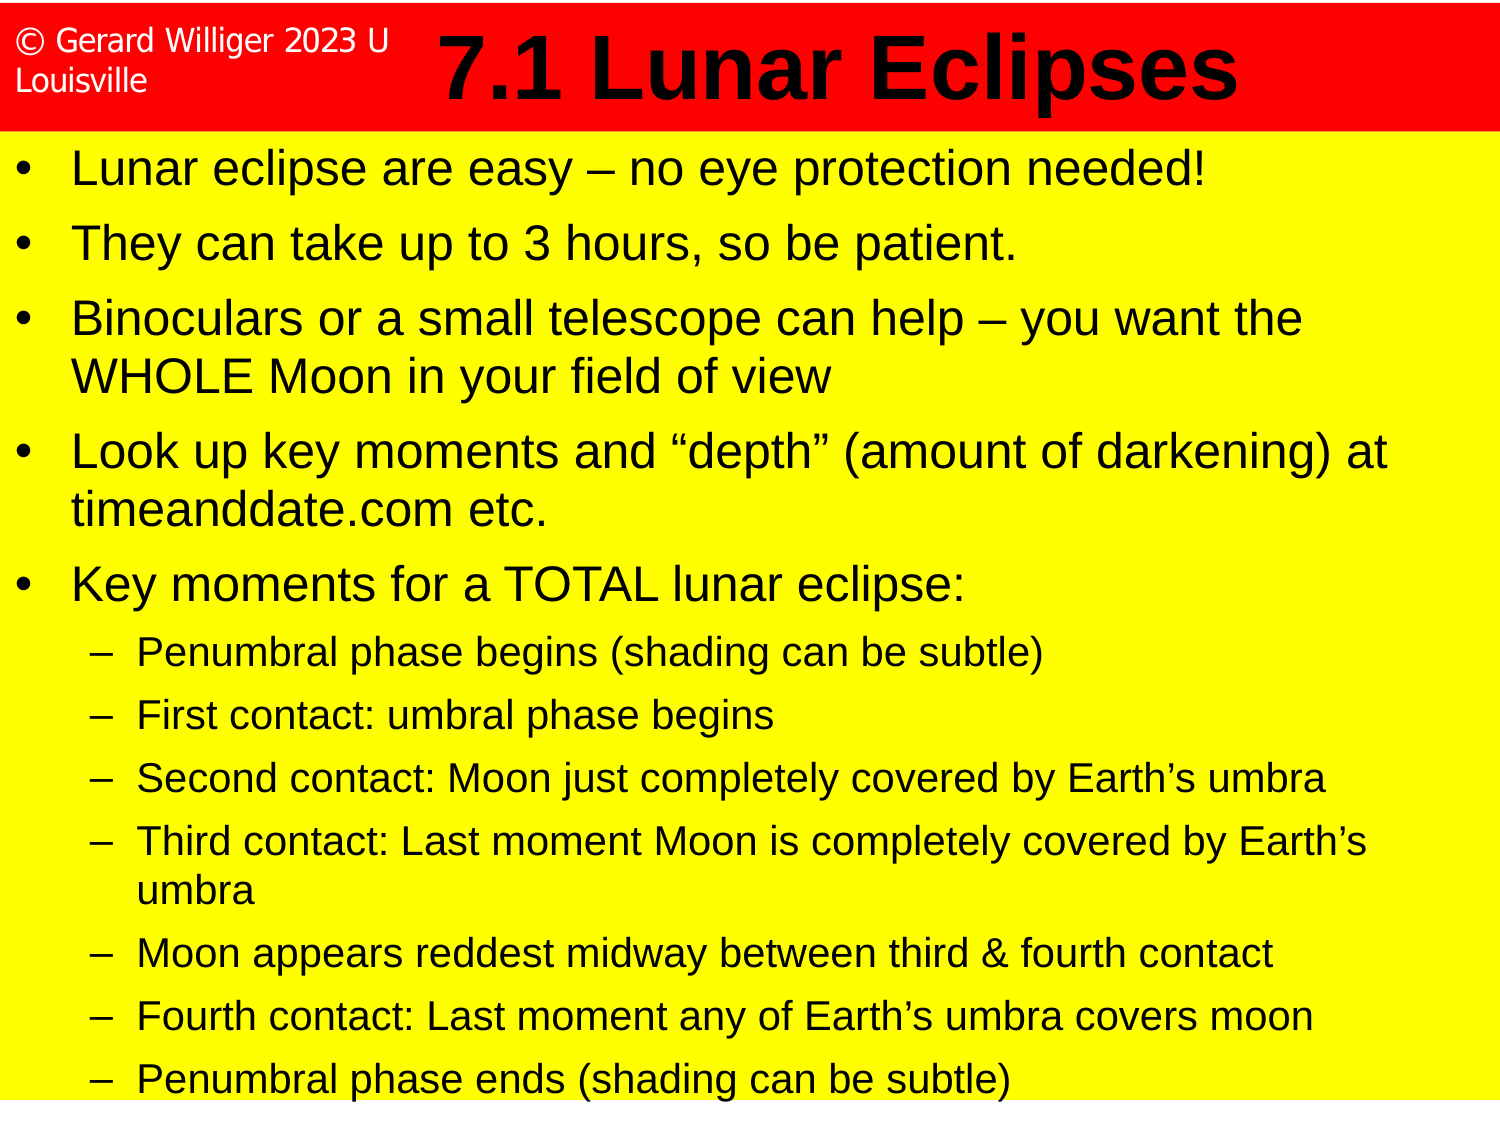

# 7.1 Lunar Eclipses
© Gerard Williger 2023 U Louisville
Lunar eclipse are easy – no eye protection needed!
They can take up to 3 hours, so be patient.
Binoculars or a small telescope can help – you want the WHOLE Moon in your field of view
Look up key moments and “depth” (amount of darkening) at timeanddate.com etc.
Key moments for a TOTAL lunar eclipse:
Penumbral phase begins (shading can be subtle)
First contact: umbral phase begins
Second contact: Moon just completely covered by Earth’s umbra
Third contact: Last moment Moon is completely covered by Earth’s umbra
Moon appears reddest midway between third & fourth contact
Fourth contact: Last moment any of Earth’s umbra covers moon
Penumbral phase ends (shading can be subtle)